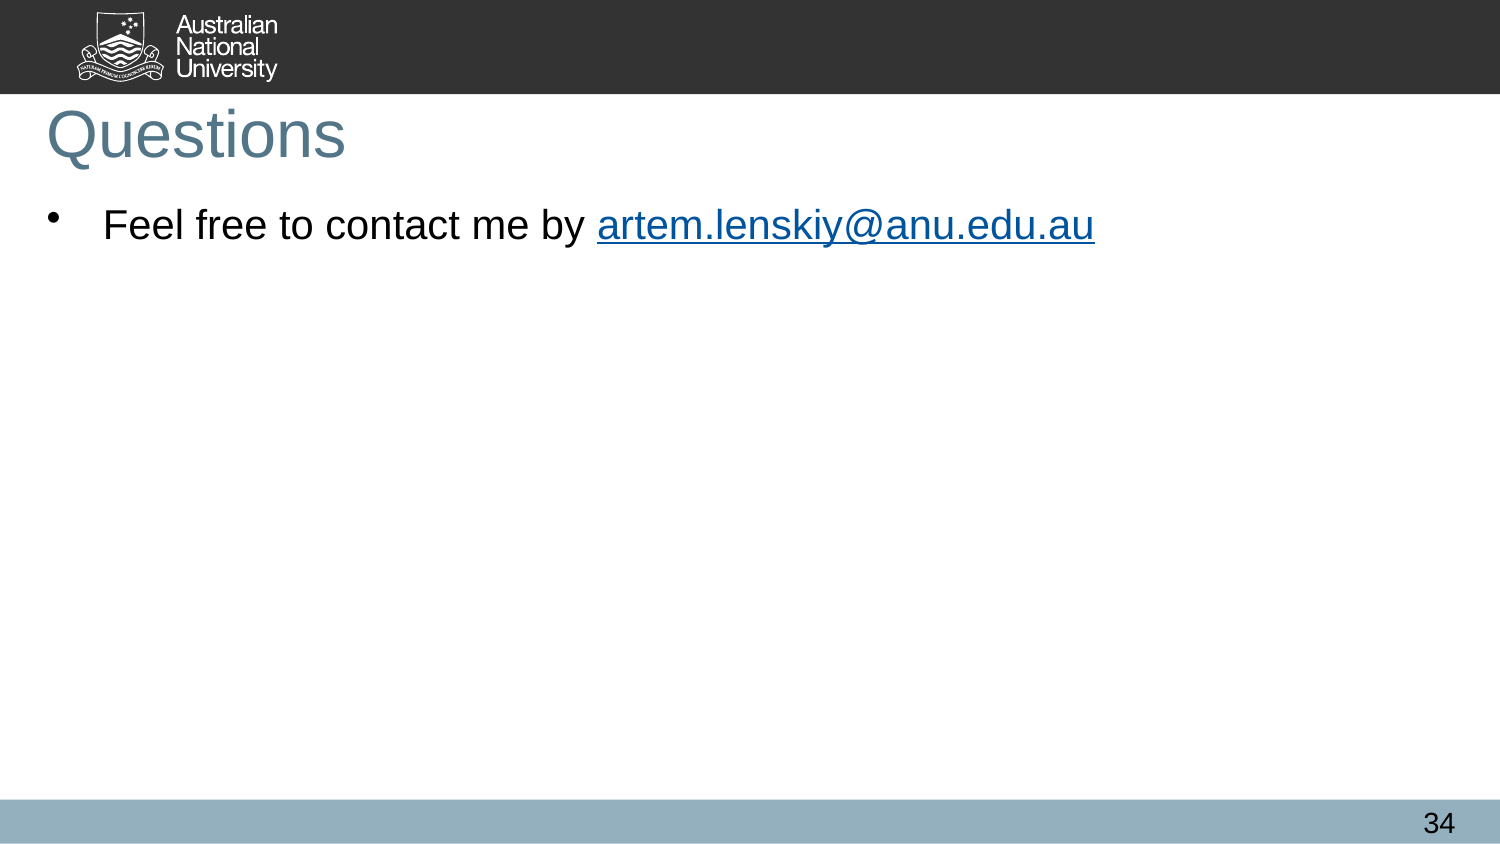

# Questions
Feel free to contact me by artem.lenskiy@anu.edu.au
34